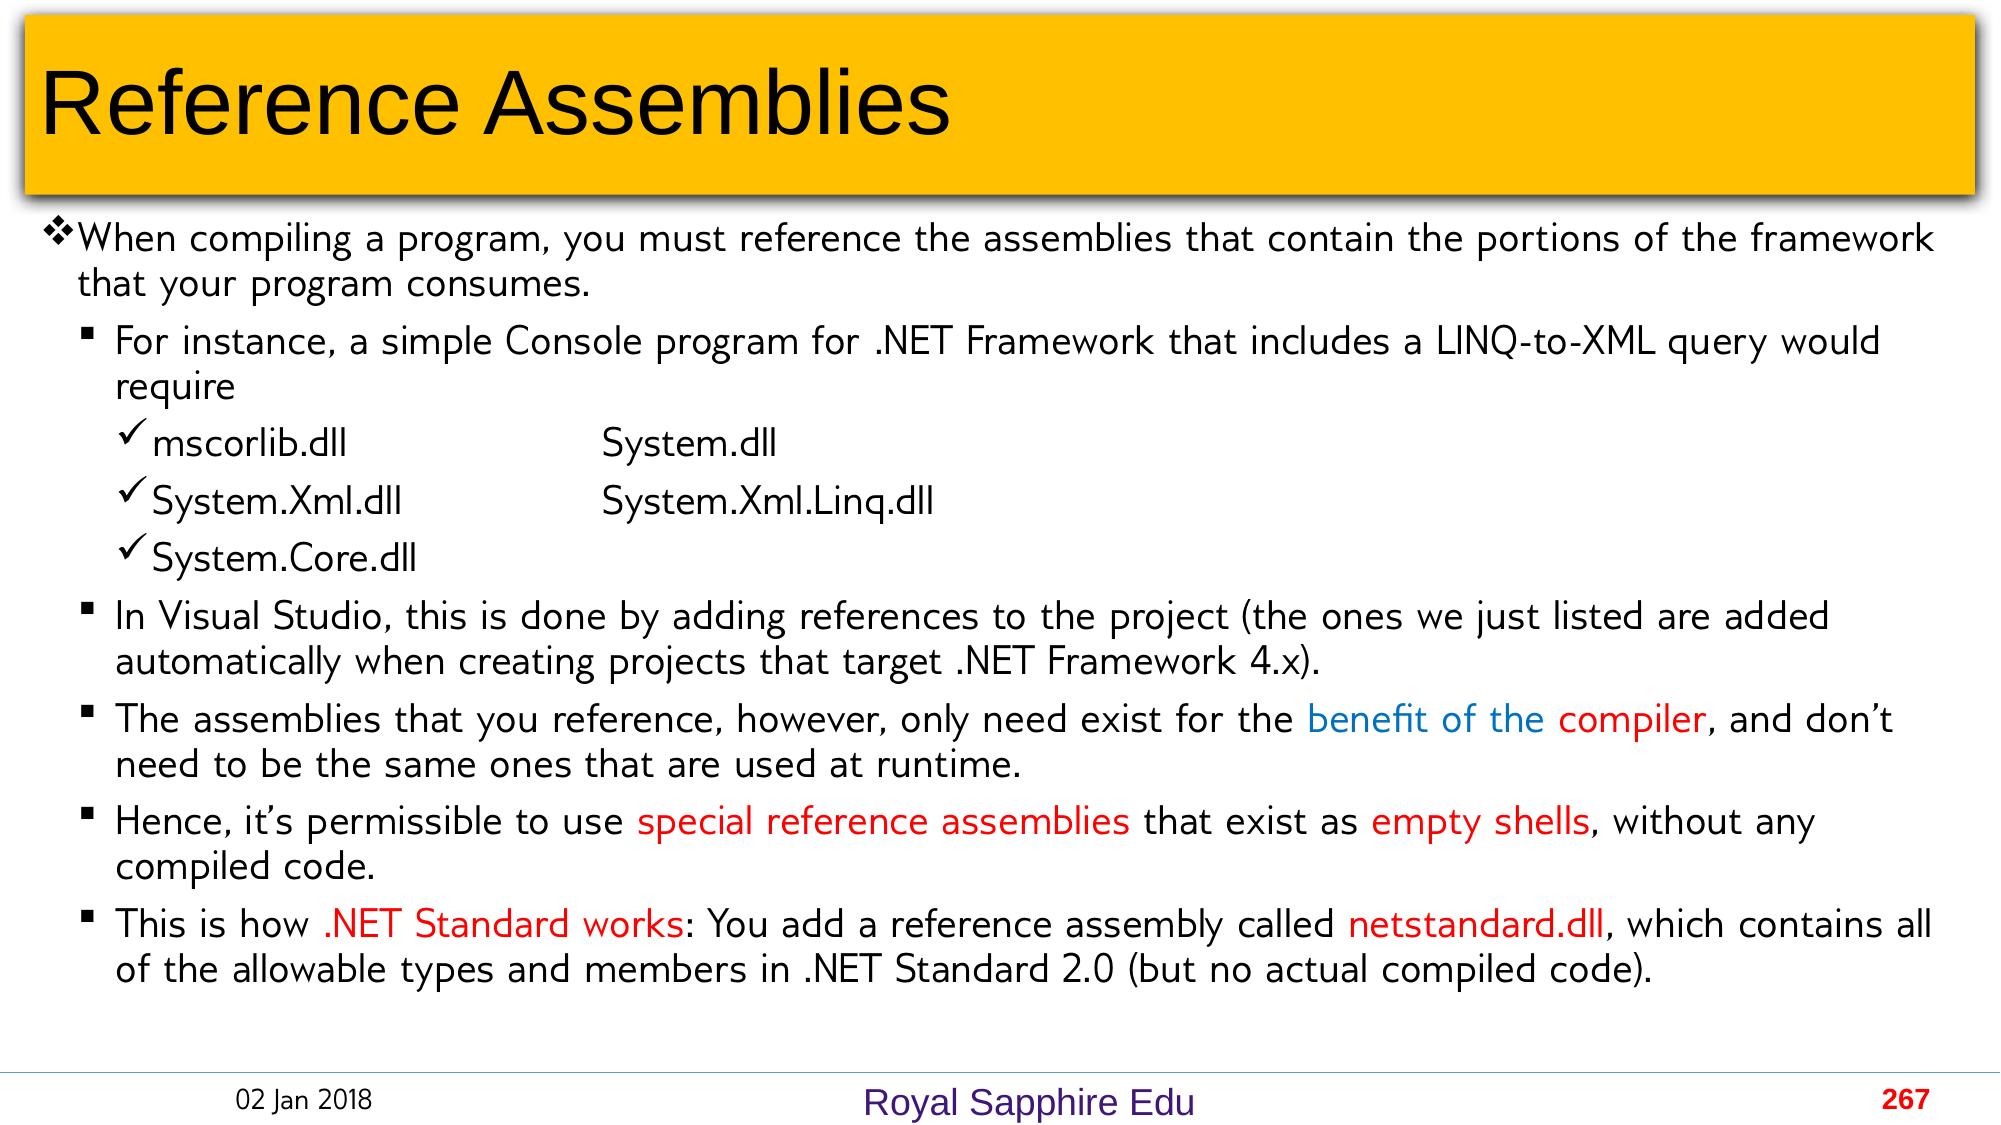

# Reference Assemblies
When compiling a program, you must reference the assemblies that contain the portions of the framework that your program consumes.
For instance, a simple Console program for .NET Framework that includes a LINQ-to-XML query would require
mscorlib.dll		System.dll
System.Xml.dll		System.Xml.Linq.dll
System.Core.dll
In Visual Studio, this is done by adding references to the project (the ones we just listed are added automatically when creating projects that target .NET Framework 4.x).
The assemblies that you reference, however, only need exist for the benefit of the compiler, and don’t need to be the same ones that are used at runtime.
Hence, it’s permissible to use special reference assemblies that exist as empty shells, without any compiled code.
This is how .NET Standard works: You add a reference assembly called netstandard.dll, which contains all of the allowable types and members in .NET Standard 2.0 (but no actual compiled code).
02 Jan 2018
267